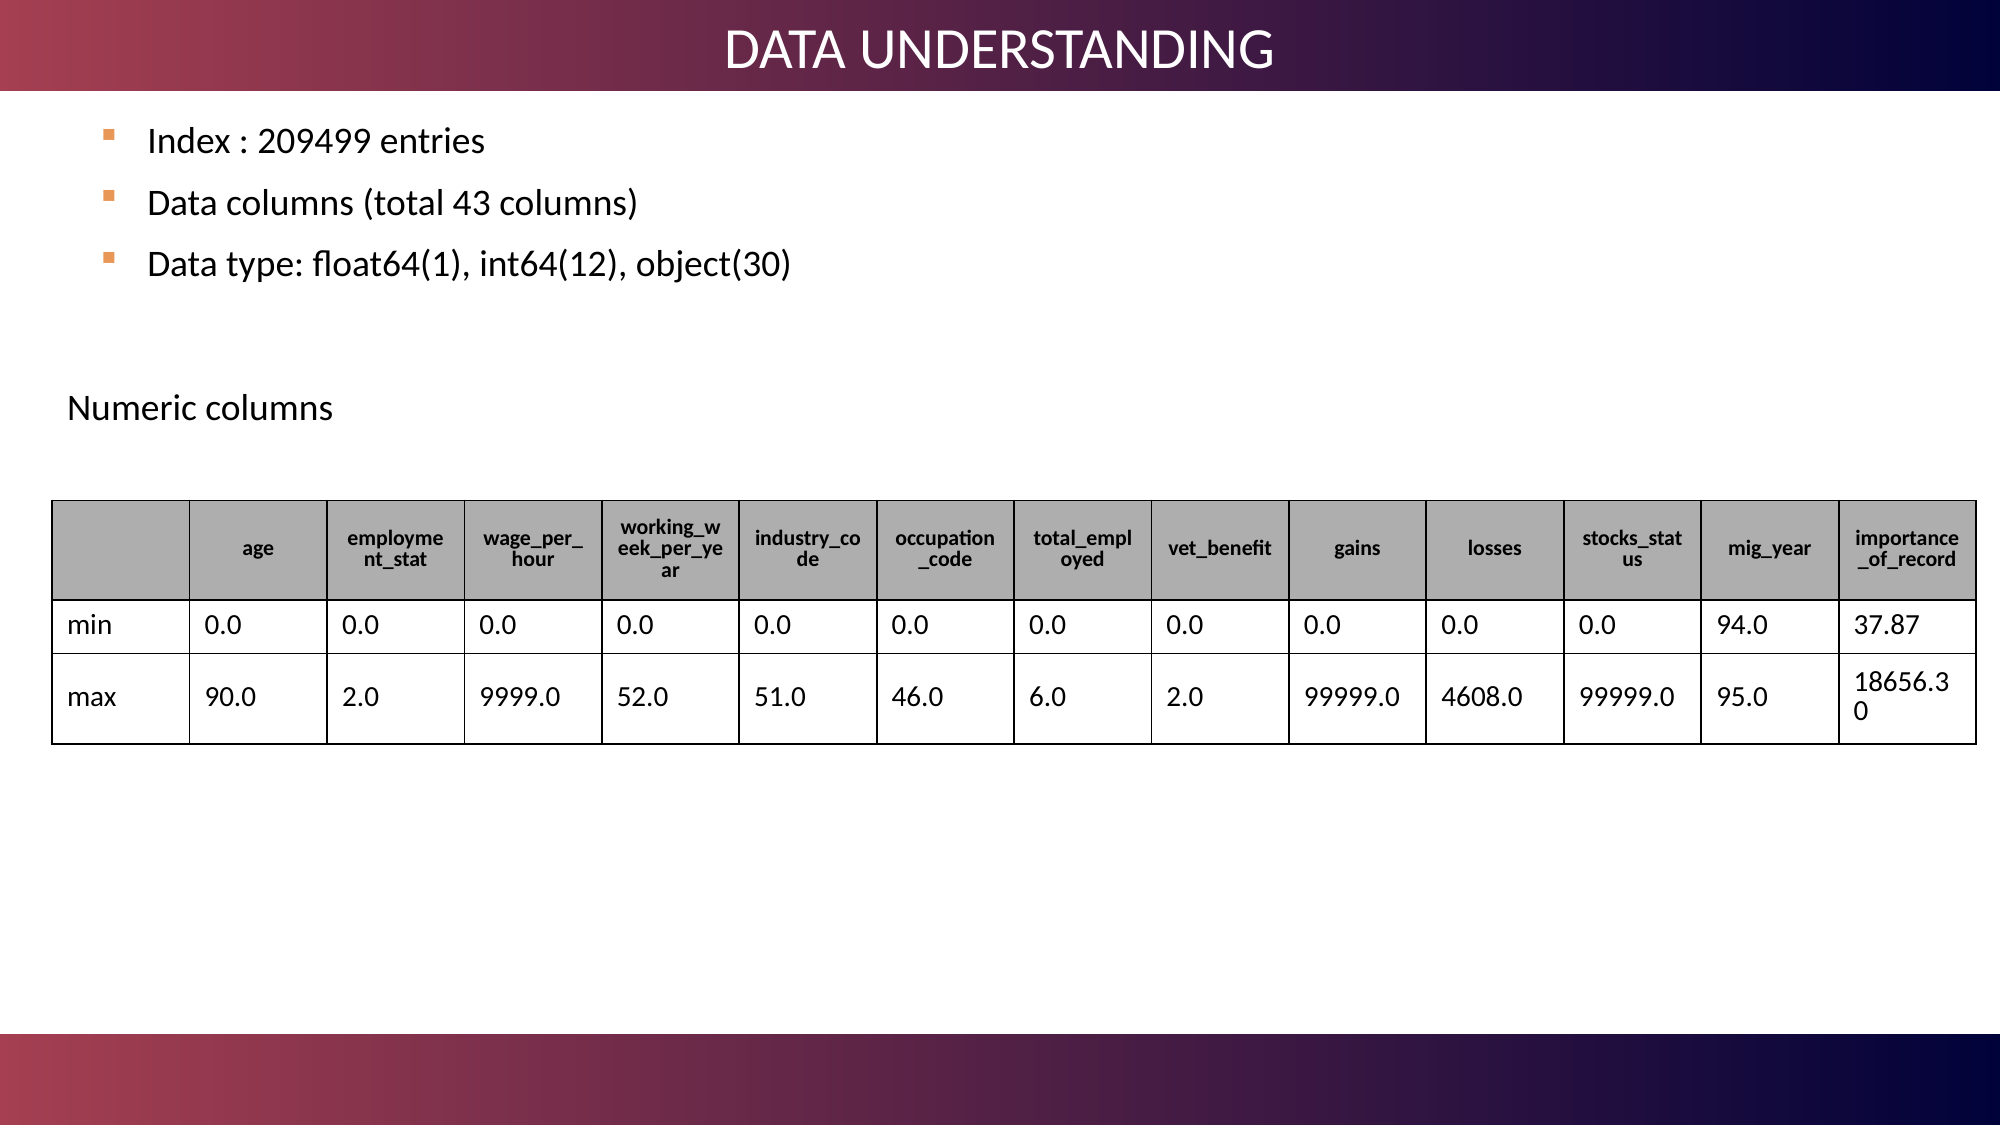

DATA UNDERSTANDING
Index : 209499 entries
Data columns (total 43 columns)
Data type: float64(1), int64(12), object(30)
Numeric columns
|  | age | employment\_stat | wage\_per\_hour | working\_week\_per\_year | industry\_code | occupation\_code | total\_employed | vet\_benefit | gains | losses | stocks\_status | mig\_year | importance\_of\_record |
| --- | --- | --- | --- | --- | --- | --- | --- | --- | --- | --- | --- | --- | --- |
| min | 0.0 | 0.0 | 0.0 | 0.0 | 0.0 | 0.0 | 0.0 | 0.0 | 0.0 | 0.0 | 0.0 | 94.0 | 37.87 |
| max | 90.0 | 2.0 | 9999.0 | 52.0 | 51.0 | 46.0 | 6.0 | 2.0 | 99999.0 | 4608.0 | 99999.0 | 95.0 | 18656.30 |